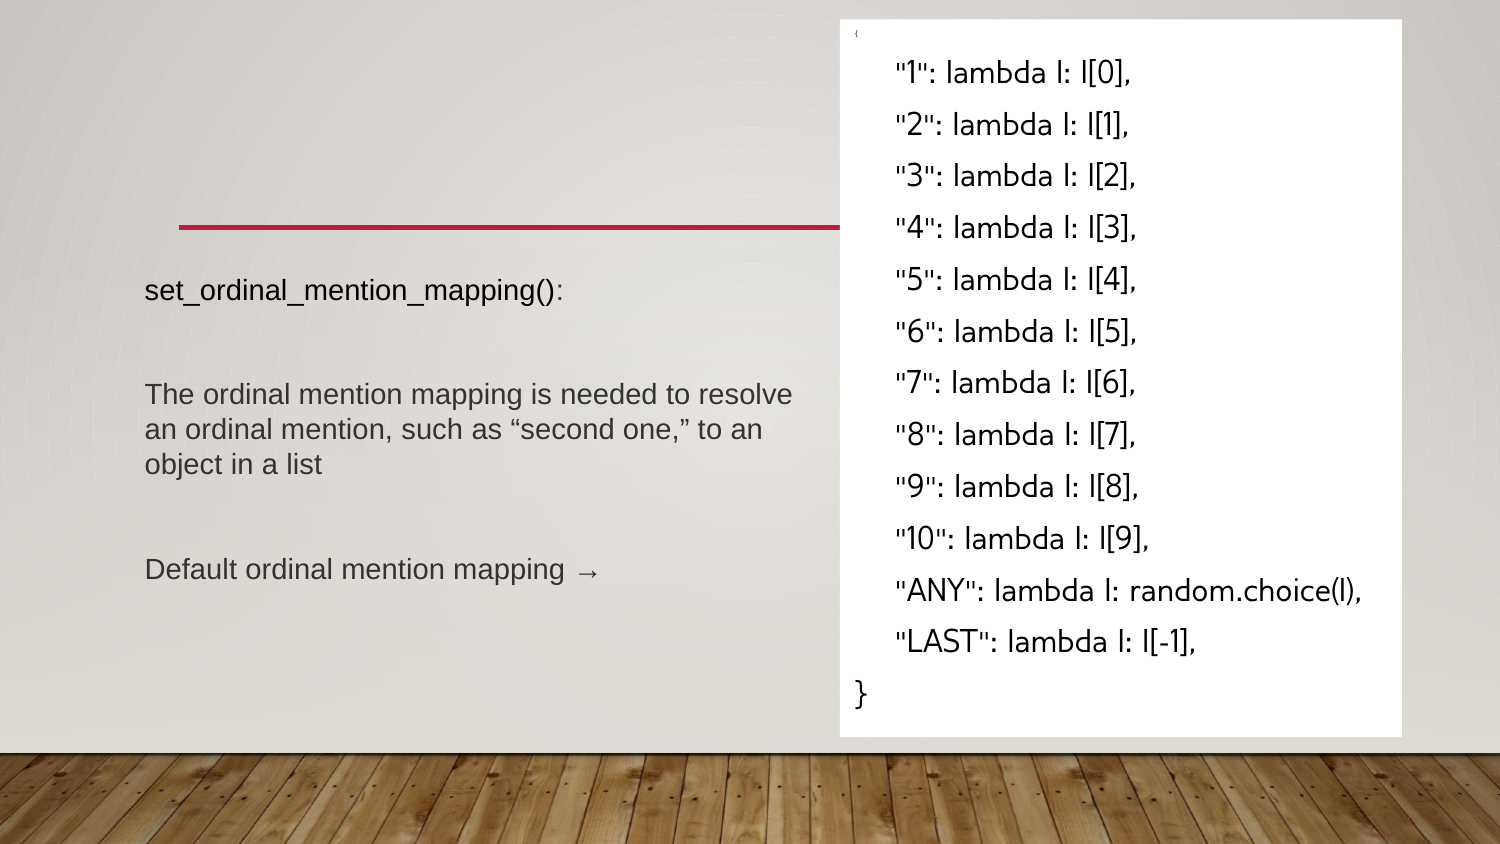

{
    "1": lambda l: l[0],
    "2": lambda l: l[1],
    "3": lambda l: l[2],
    "4": lambda l: l[3],
    "5": lambda l: l[4],
    "6": lambda l: l[5],
    "7": lambda l: l[6],
    "8": lambda l: l[7],
    "9": lambda l: l[8],
    "10": lambda l: l[9],
    "ANY": lambda l: random.choice(l),
    "LAST": lambda l: l[-1],
}

set_ordinal_mention_mapping():

The ordinal mention mapping is needed to resolve an ordinal mention, such as “second one,” to an object in a list

Default ordinal mention mapping →